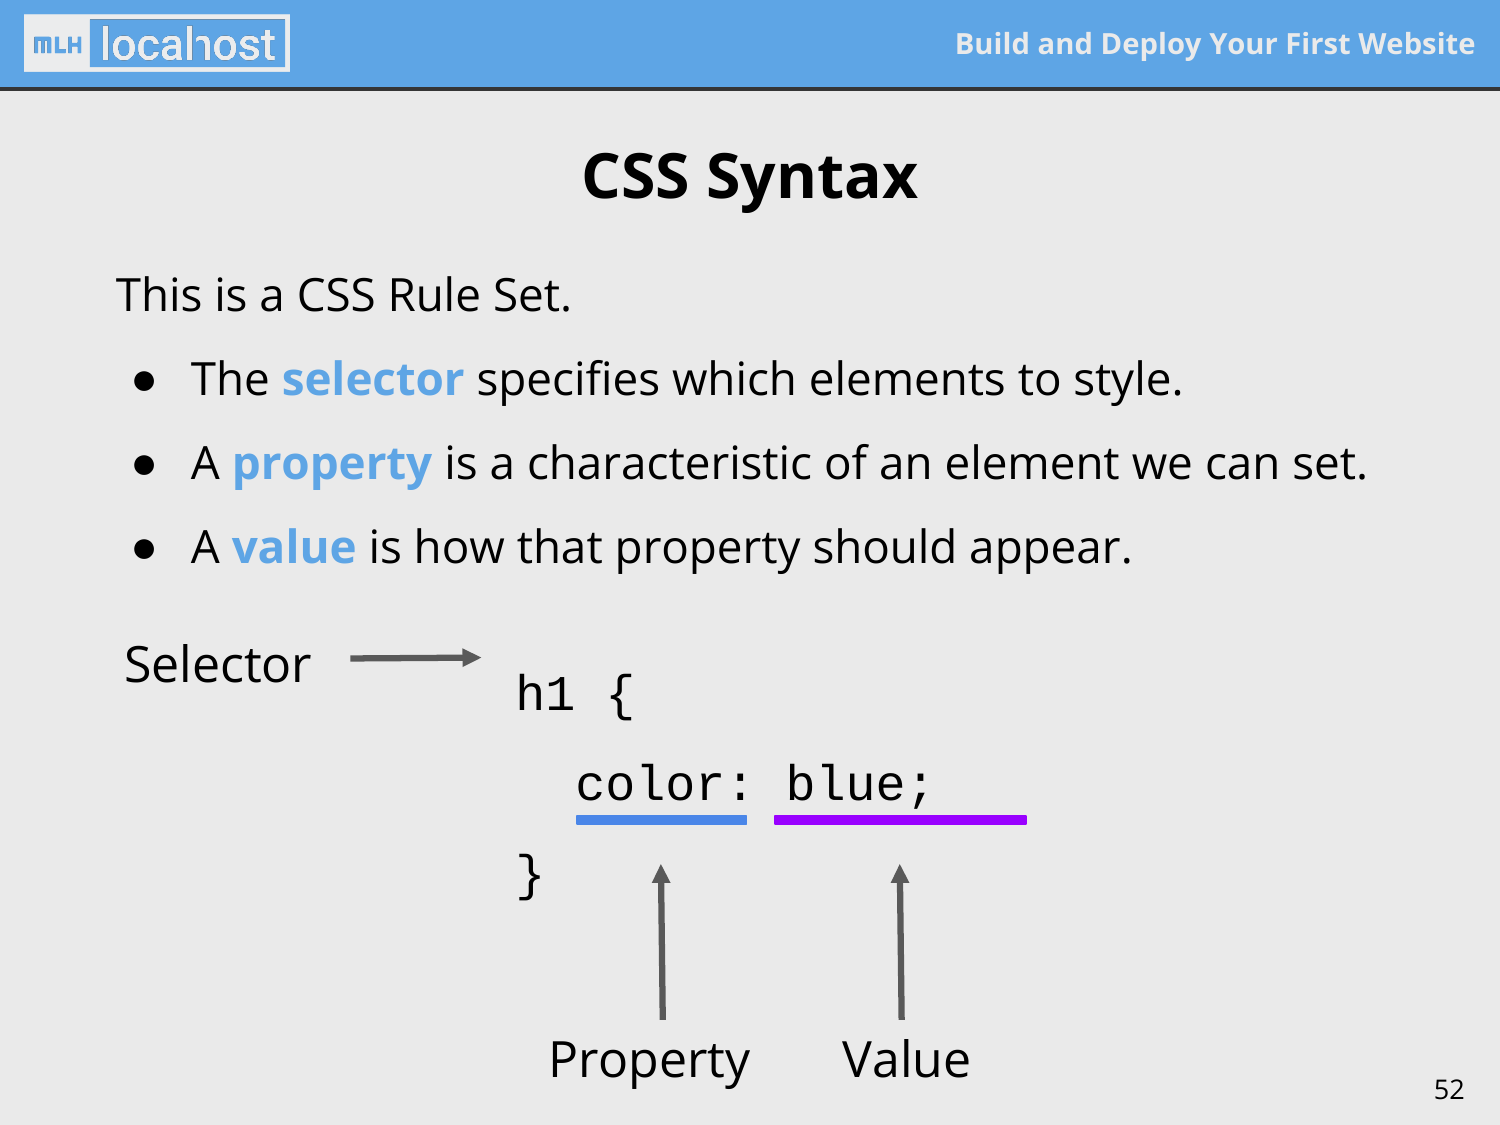

# CSS Syntax
This is a CSS Rule Set.
The selector specifies which elements to style.
A property is a characteristic of an element we can set.
A value is how that property should appear.
h1 {
  color: blue;
}
Selector

Property
Value
52